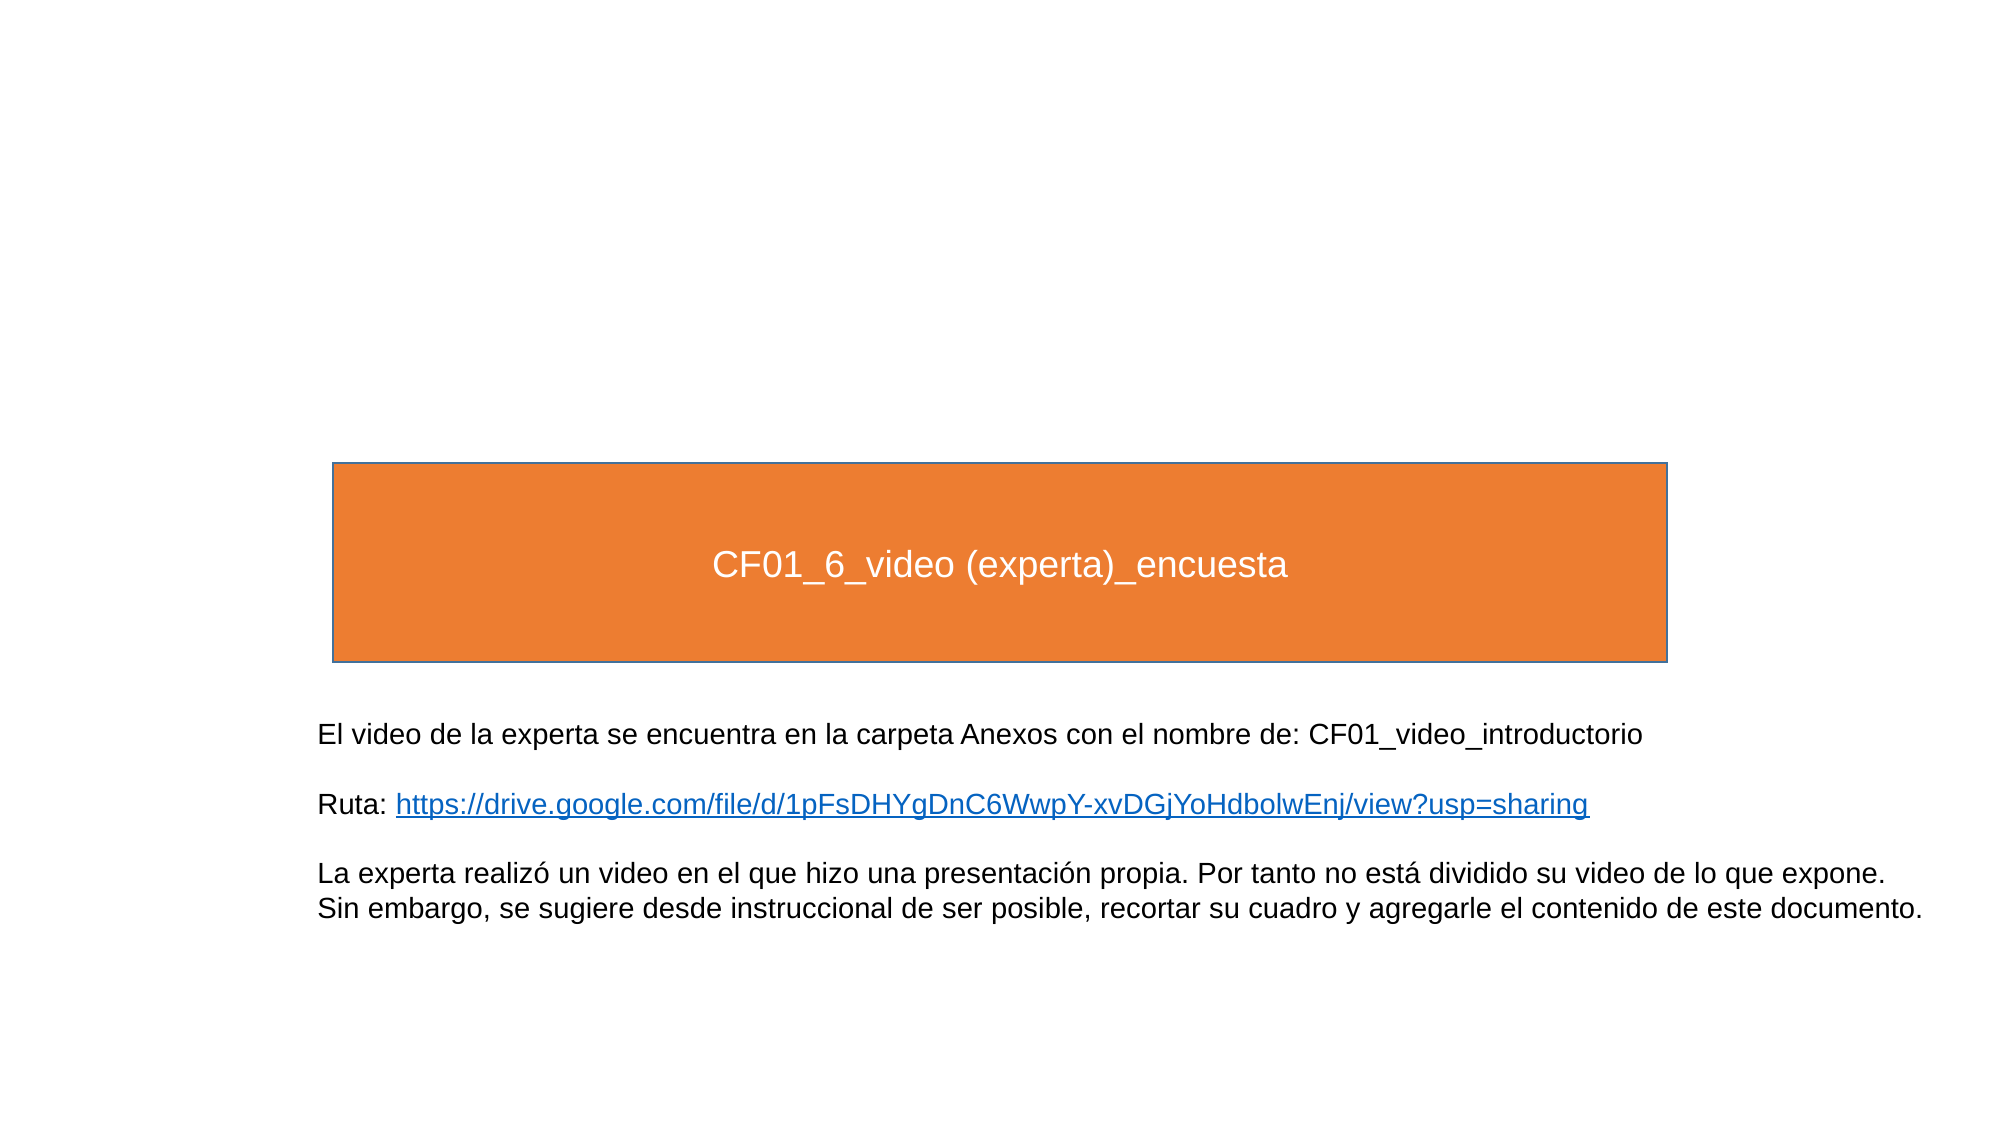

CF01_6_video (experta)_encuesta
El video de la experta se encuentra en la carpeta Anexos con el nombre de: CF01_video_introductorio

Ruta: https://drive.google.com/file/d/1pFsDHYgDnC6WwpY-xvDGjYoHdbolwEnj/view?usp=sharing

La experta realizó un video en el que hizo una presentación propia. Por tanto no está dividido su video de lo que expone.
Sin embargo, se sugiere desde instruccional de ser posible, recortar su cuadro y agregarle el contenido de este documento.